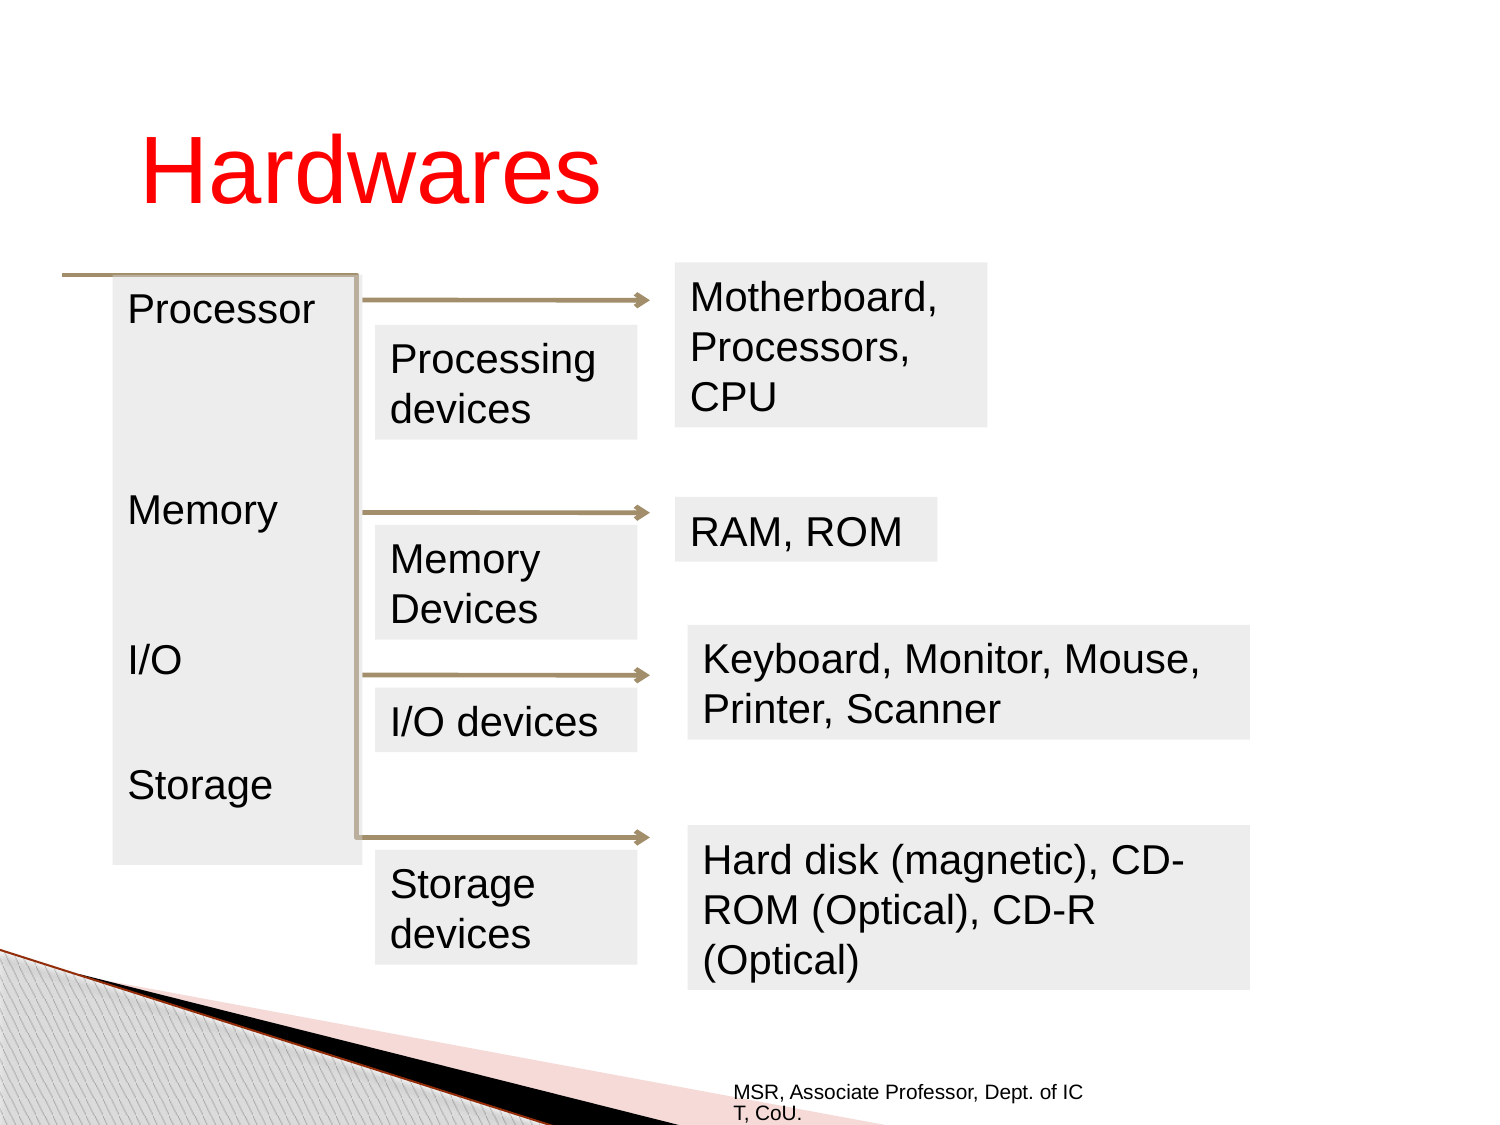

Hardwares
Motherboard, Processors,  CPU
Processor

Memory

I/O

Storage

Processing devices
RAM, ROM
Memory Devices
Keyboard, Monitor, Mouse, Printer, Scanner
I/O devices
Hard disk (magnetic), CD-ROM (Optical), CD-R (Optical)
Storage devices
MSR, Associate Professor, Dept. of ICT, CoU.